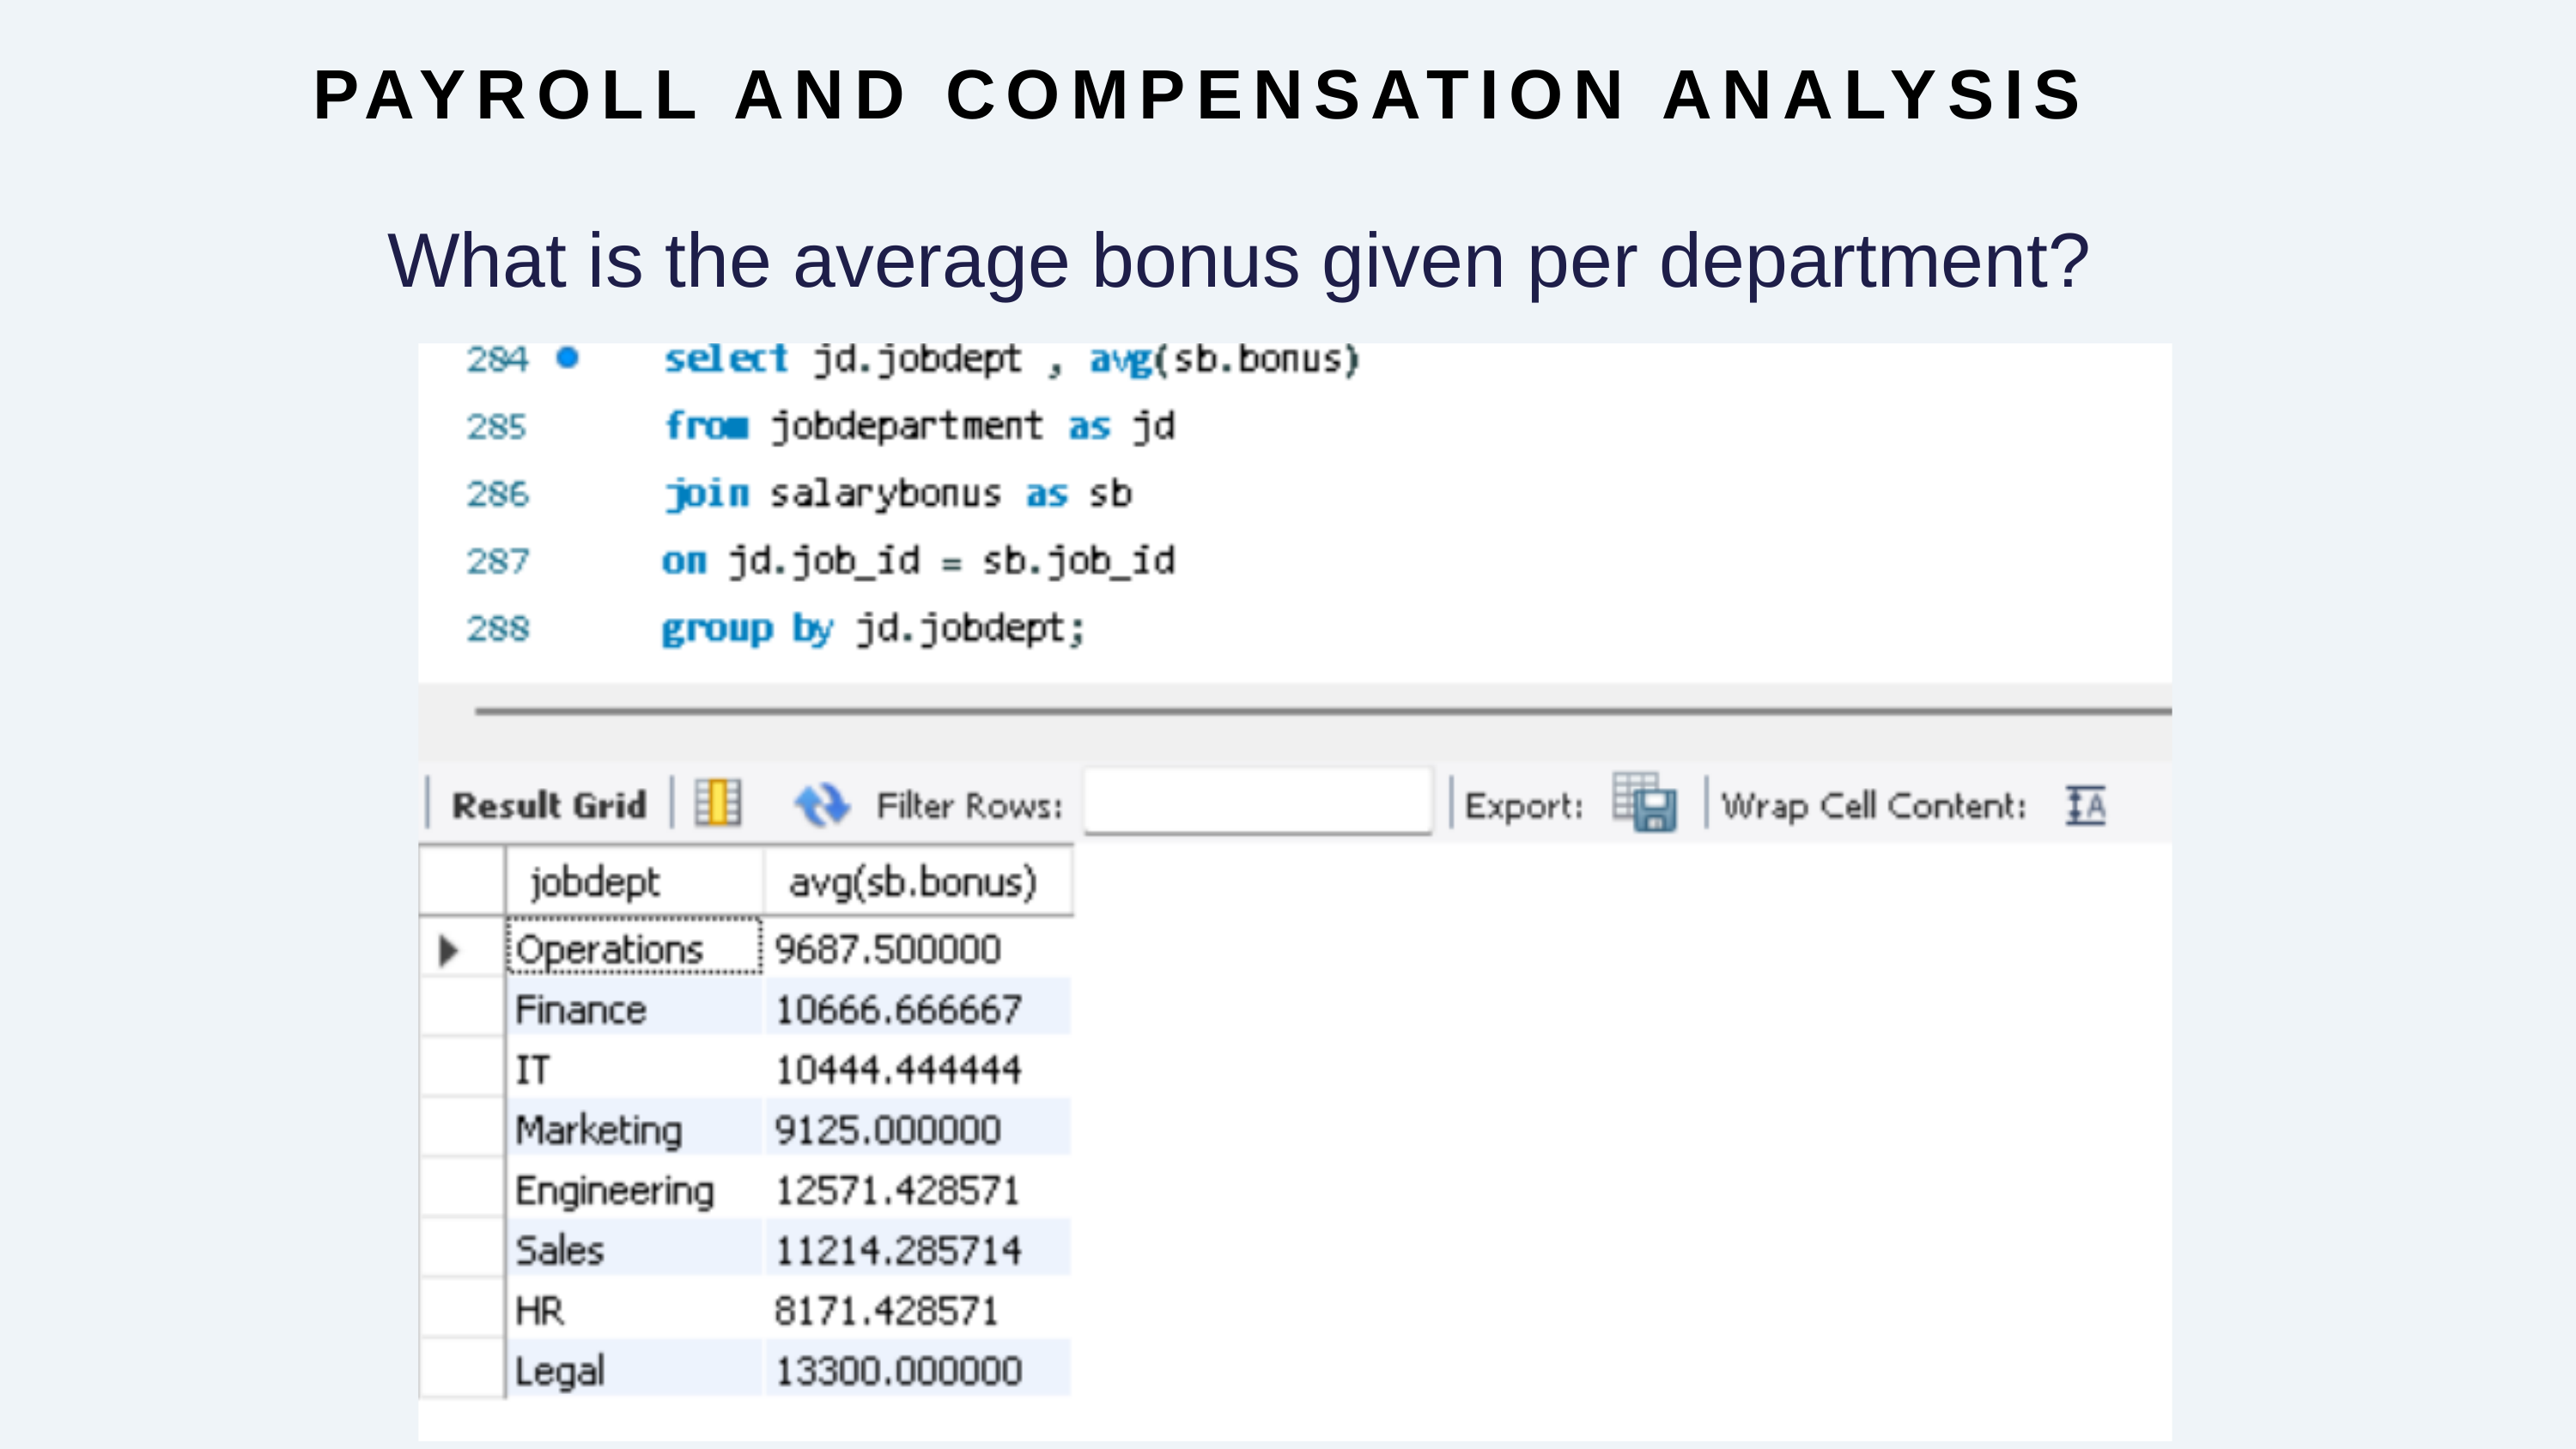

PAYROLL AND COMPENSATION ANALYSIS

      What is the average bonus given per department?